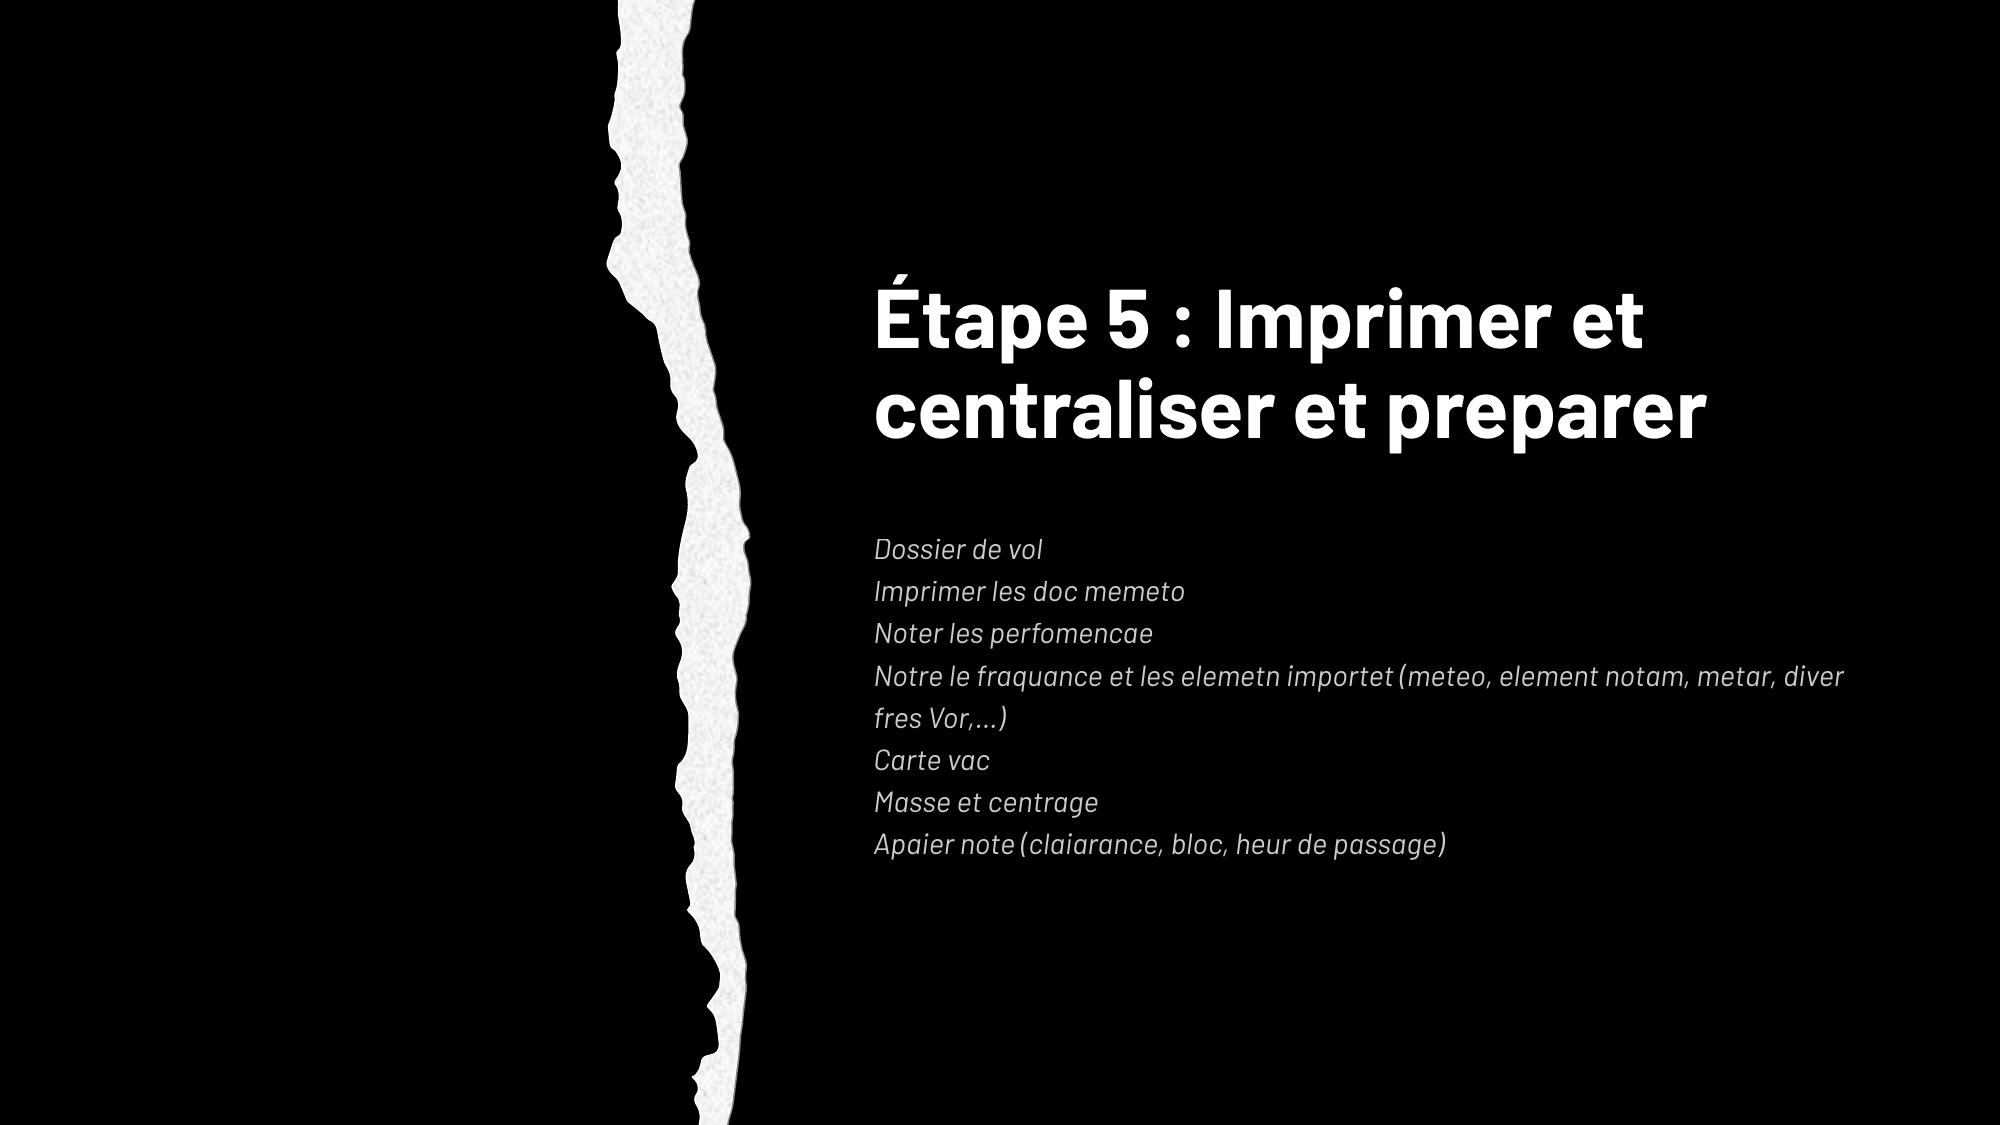

# Étape 5 : Imprimer et centraliser et preparer
Dossier de vol
Imprimer les doc memeto
Noter les perfomencae
Notre le fraquance et les elemetn importet (meteo, element notam, metar, diver fres Vor,…)
Carte vac
Masse et centrage
Apaier note (claiarance, bloc, heur de passage)